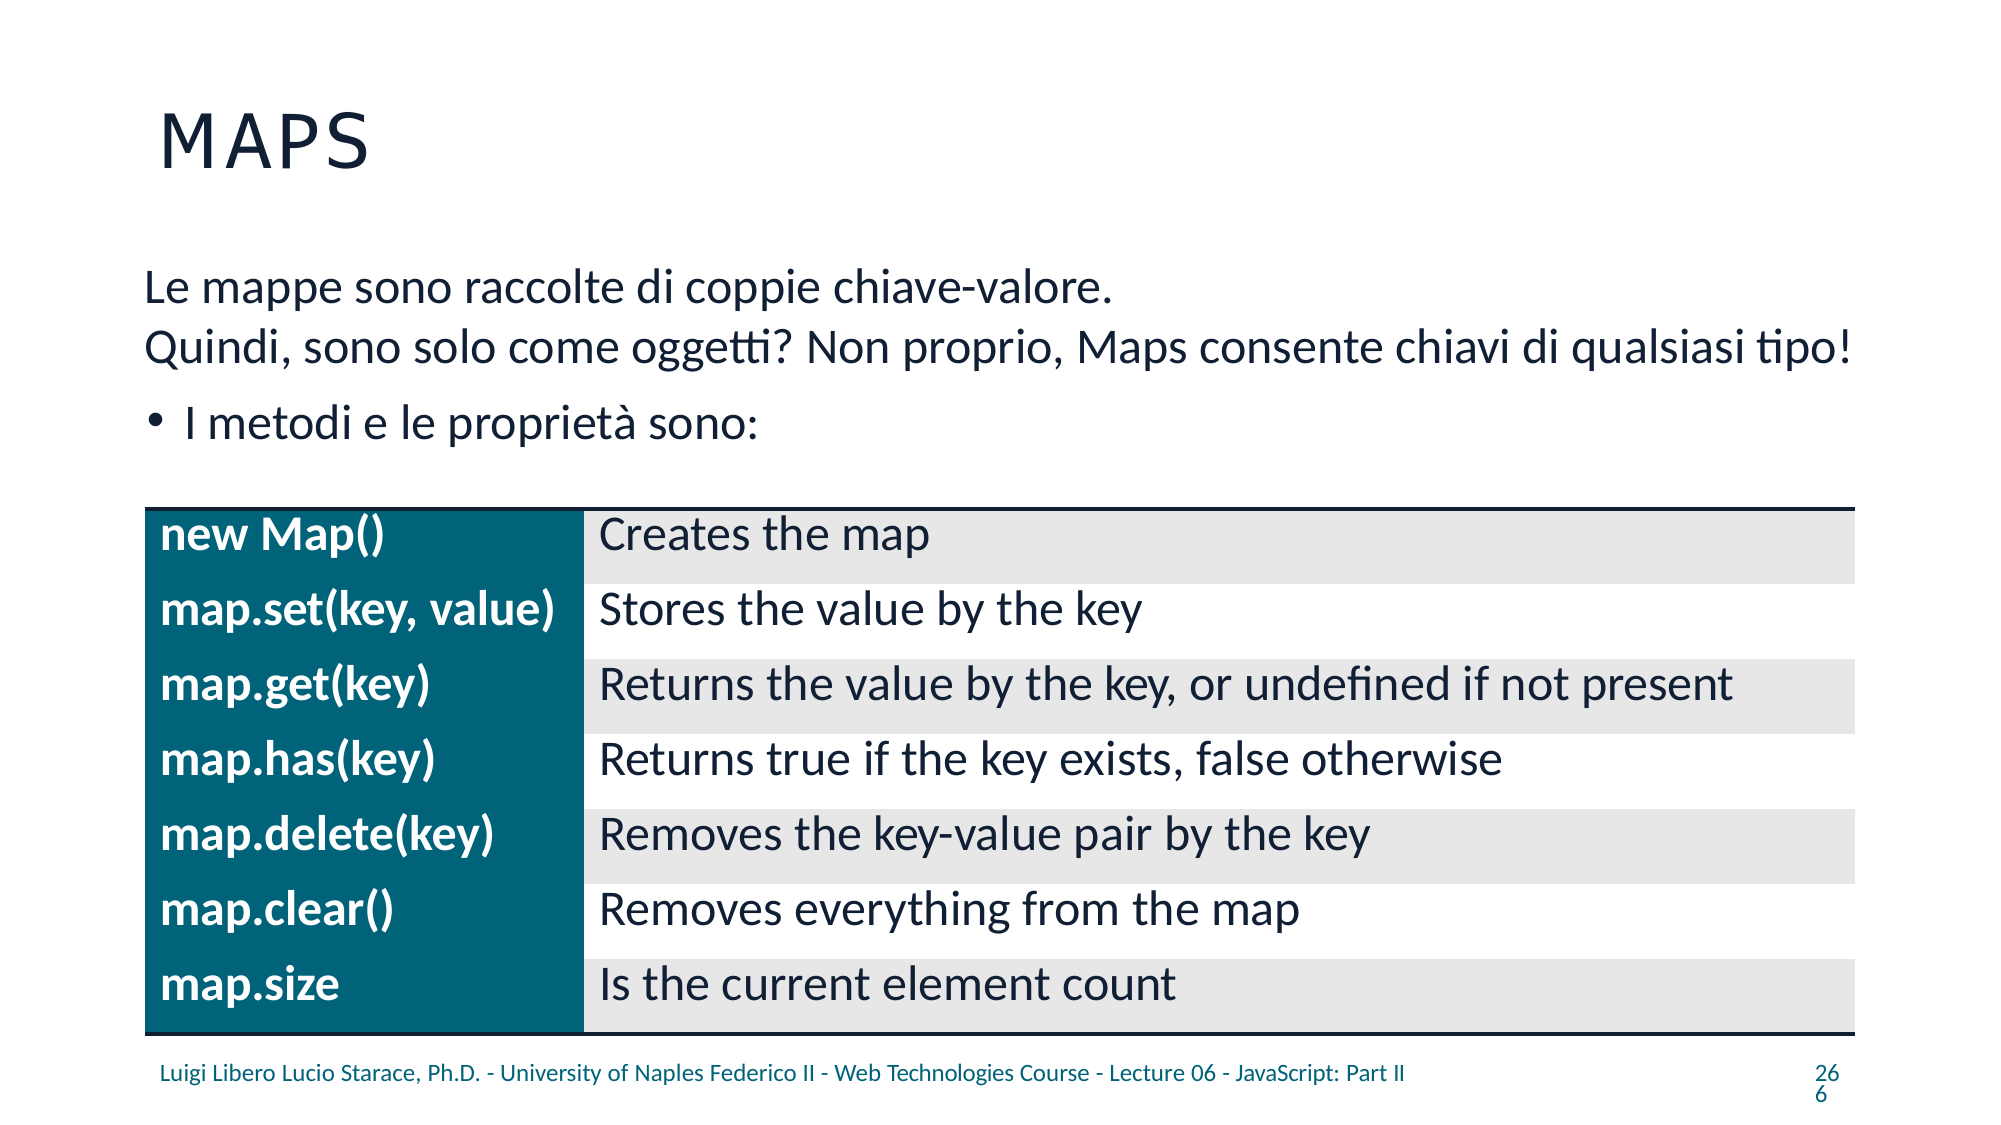

# MAPS
Le mappe sono raccolte di coppie chiave-valore.
Quindi, sono solo come oggetti? Non proprio, Maps consente chiavi di qualsiasi tipo!
I metodi e le proprietà sono:
| new Map() | Creates the map |
| --- | --- |
| map.set(key, value) | Stores the value by the key |
| map.get(key) | Returns the value by the key, or undefined if not present |
| map.has(key) | Returns true if the key exists, false otherwise |
| map.delete(key) | Removes the key-value pair by the key |
| map.clear() | Removes everything from the map |
| map.size | Is the current element count |
Luigi Libero Lucio Starace, Ph.D. - University of Naples Federico II - Web Technologies Course - Lecture 06 - JavaScript: Part II
266